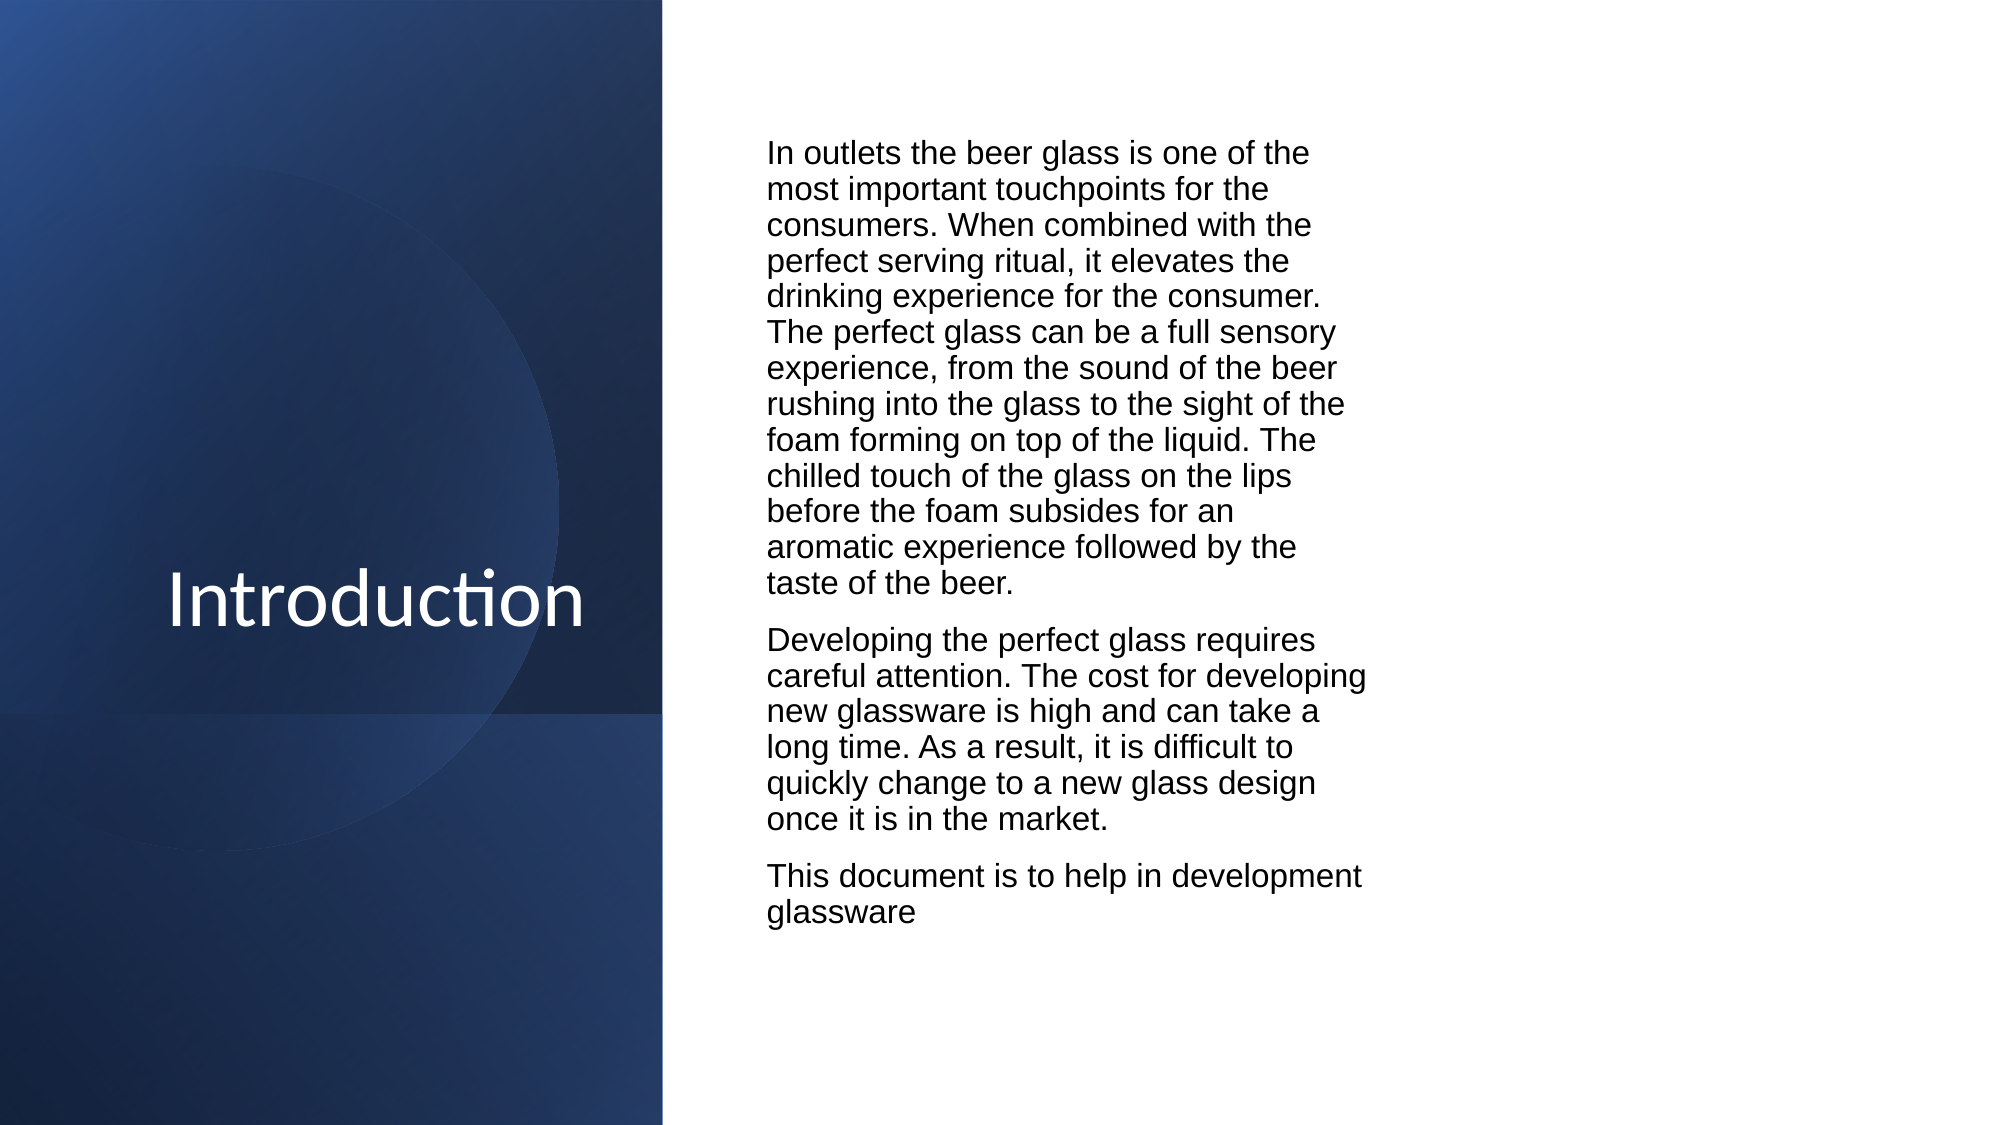

# Introduction
In outlets the beer glass is one of the most important touchpoints for the consumers. When combined with the perfect serving ritual, it elevates the drinking experience for the consumer. The perfect glass can be a full sensory experience, from the sound of the beer rushing into the glass to the sight of the foam forming on top of the liquid. The chilled touch of the glass on the lips before the foam subsides for an aromatic experience followed by the taste of the beer.
Developing the perfect glass requires careful attention. The cost for developing new glassware is high and can take a long time. As a result, it is difficult to quickly change to a new glass design once it is in the market.
This document is to help in development glassware